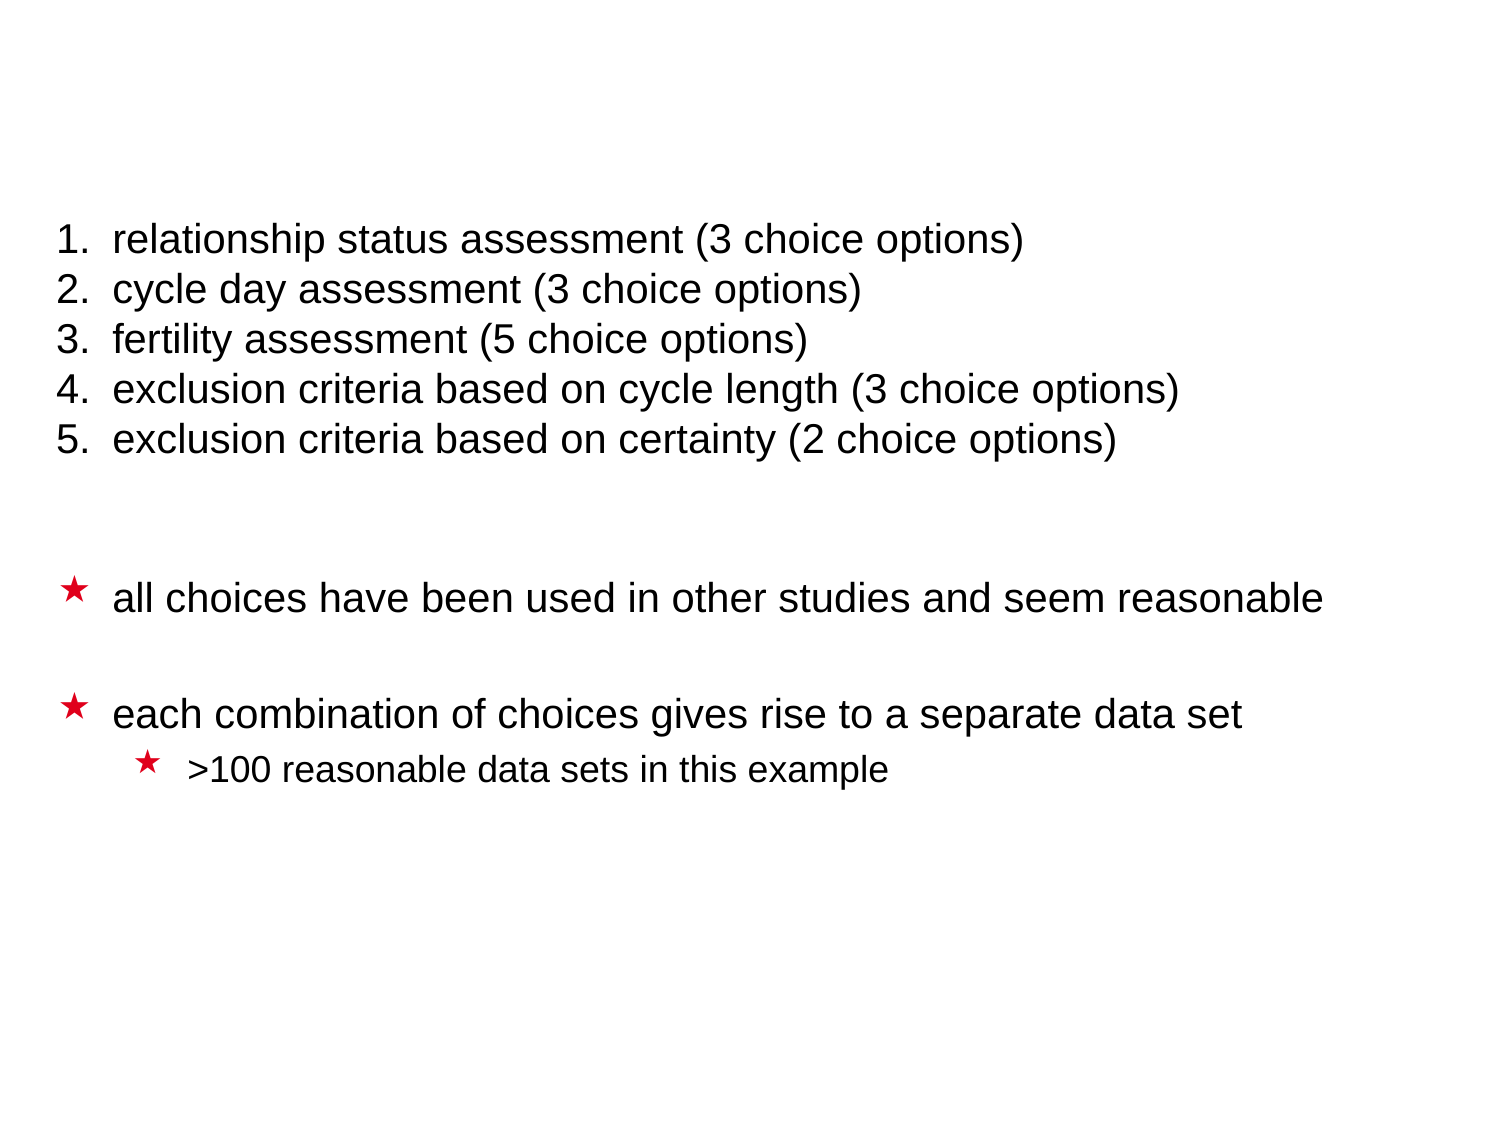

relationship status assessment (3 choice options)
cycle day assessment (3 choice options)
fertility assessment (5 choice options)
exclusion criteria based on cycle length (3 choice options)
exclusion criteria based on certainty (2 choice options)

all choices have been used in other studies and seem reasonable

each combination of choices gives rise to a separate data set
>100 reasonable data sets in this example